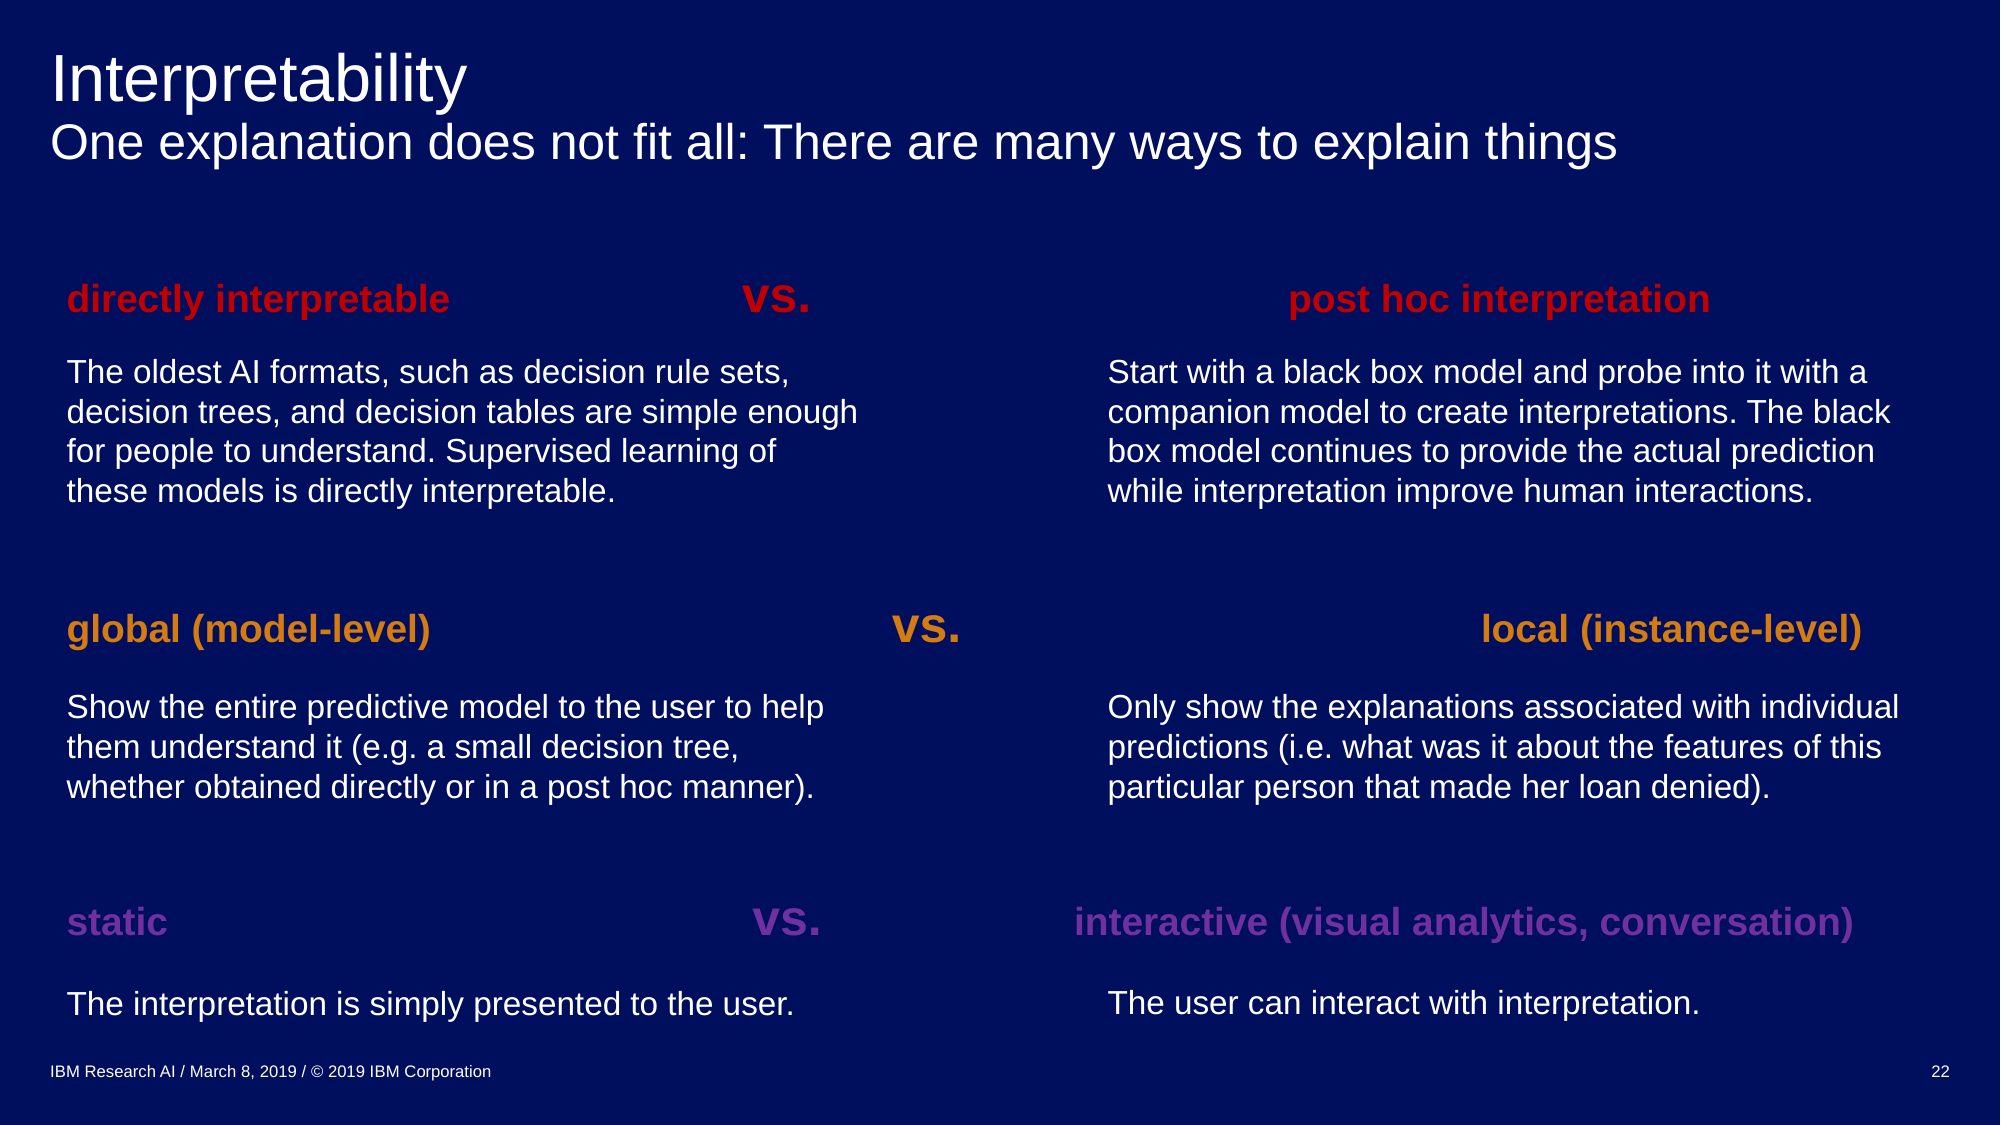

# Interpretability One explanation does not fit all: There are many ways to explain things
directly interpretable 		       vs. 			  post hoc interpretation

global (model-level) 		       	       vs. 			      local (instance-level)

static 			       	        vs. 	          interactive (visual analytics, conversation)
Start with a black box model and probe into it with a companion model to create interpretations. The black box model continues to provide the actual prediction while interpretation improve human interactions.
The oldest AI formats, such as decision rule sets, decision trees, and decision tables are simple enough for people to understand. Supervised learning of these models is directly interpretable.
Show the entire predictive model to the user to help them understand it (e.g. a small decision tree, whether obtained directly or in a post hoc manner).

Only show the explanations associated with individual predictions (i.e. what was it about the features of this particular person that made her loan denied).

The user can interact with interpretation.
The interpretation is simply presented to the user.
IBM Research AI / March 8, 2019 / © 2019 IBM Corporation
22